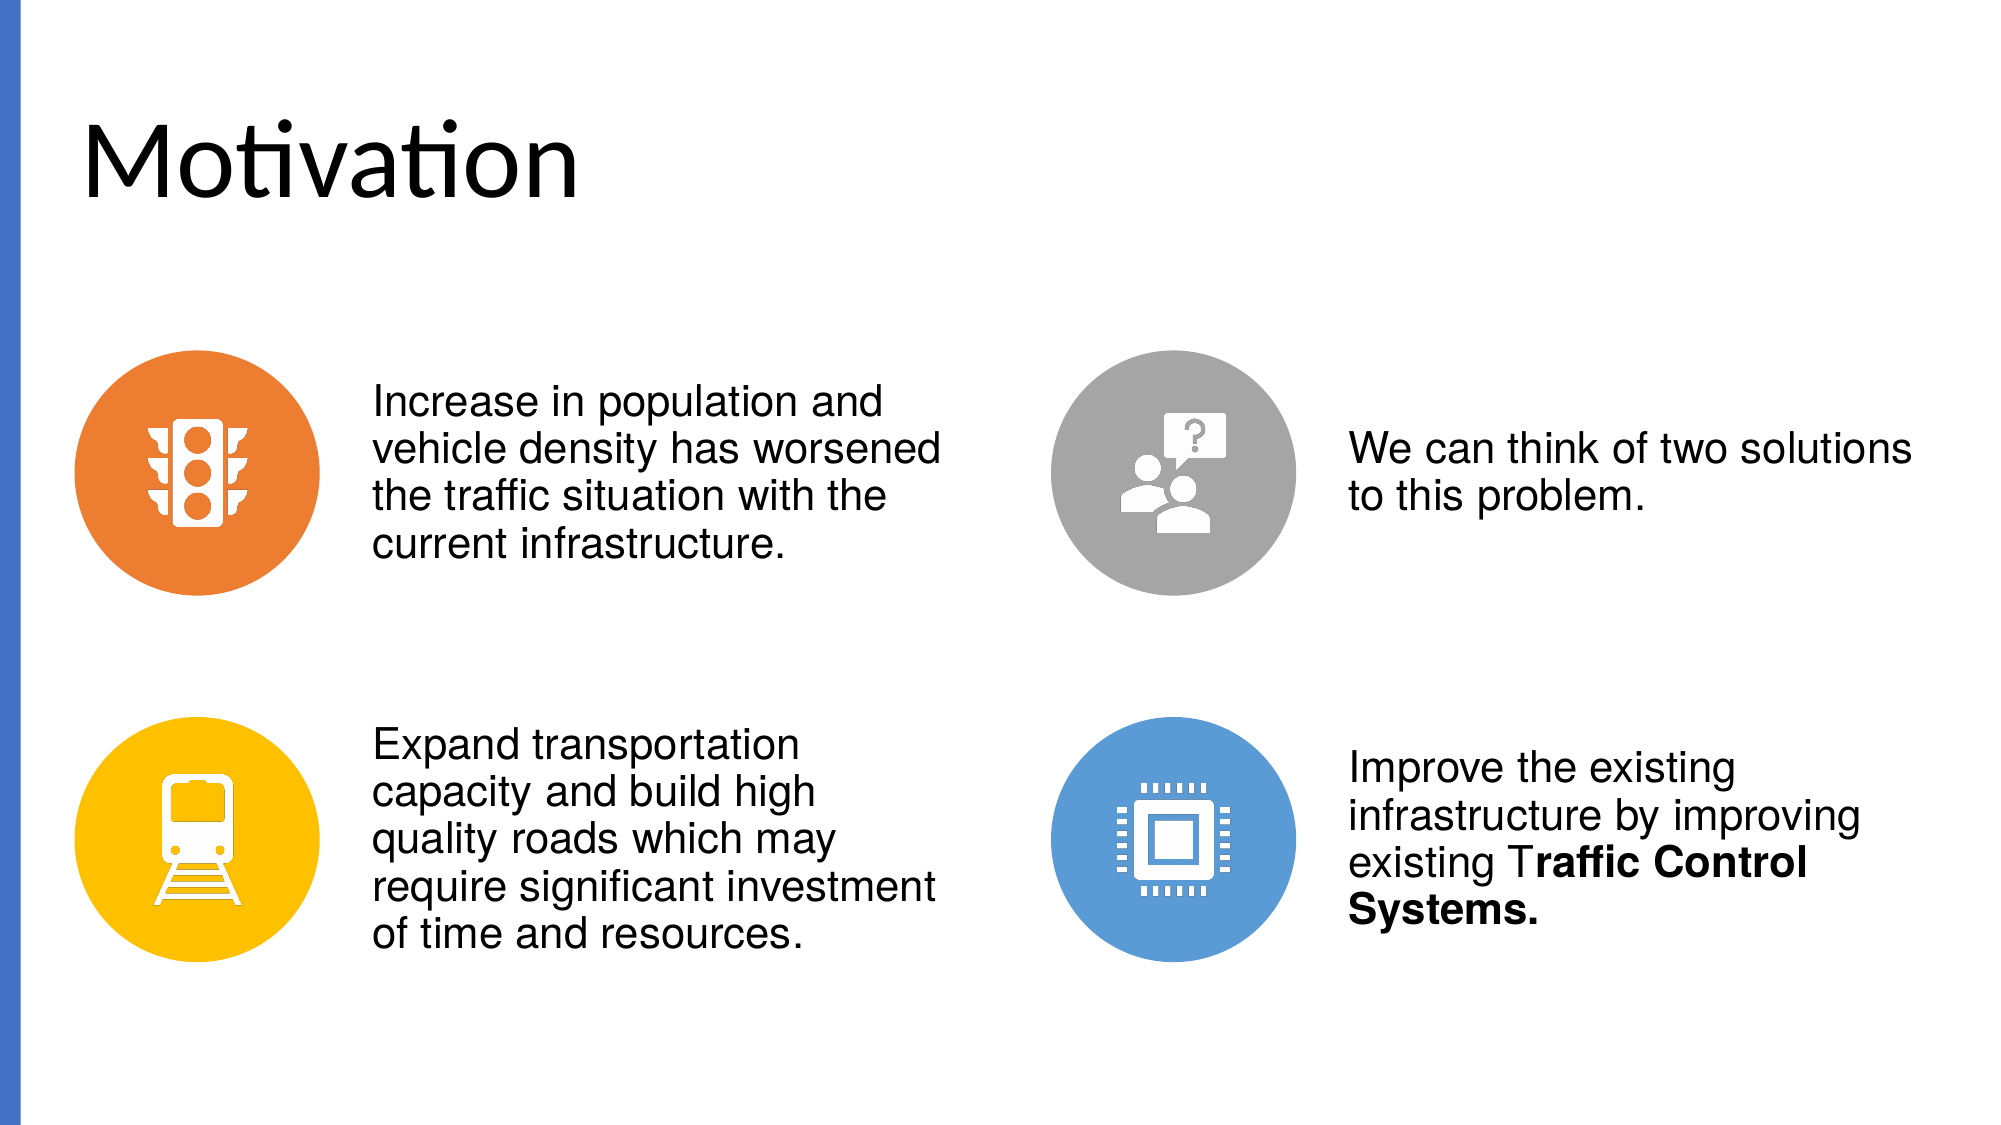

# Motivation
Increase in population and vehicle density has worsened the traffic situation with the current infrastructure.
We can think of two solutions to this problem.
Expand transportation capacity and build high quality roads which may require significant investment of time and resources.
Improve the existing infrastructure by improving existing Traffic Control Systems.